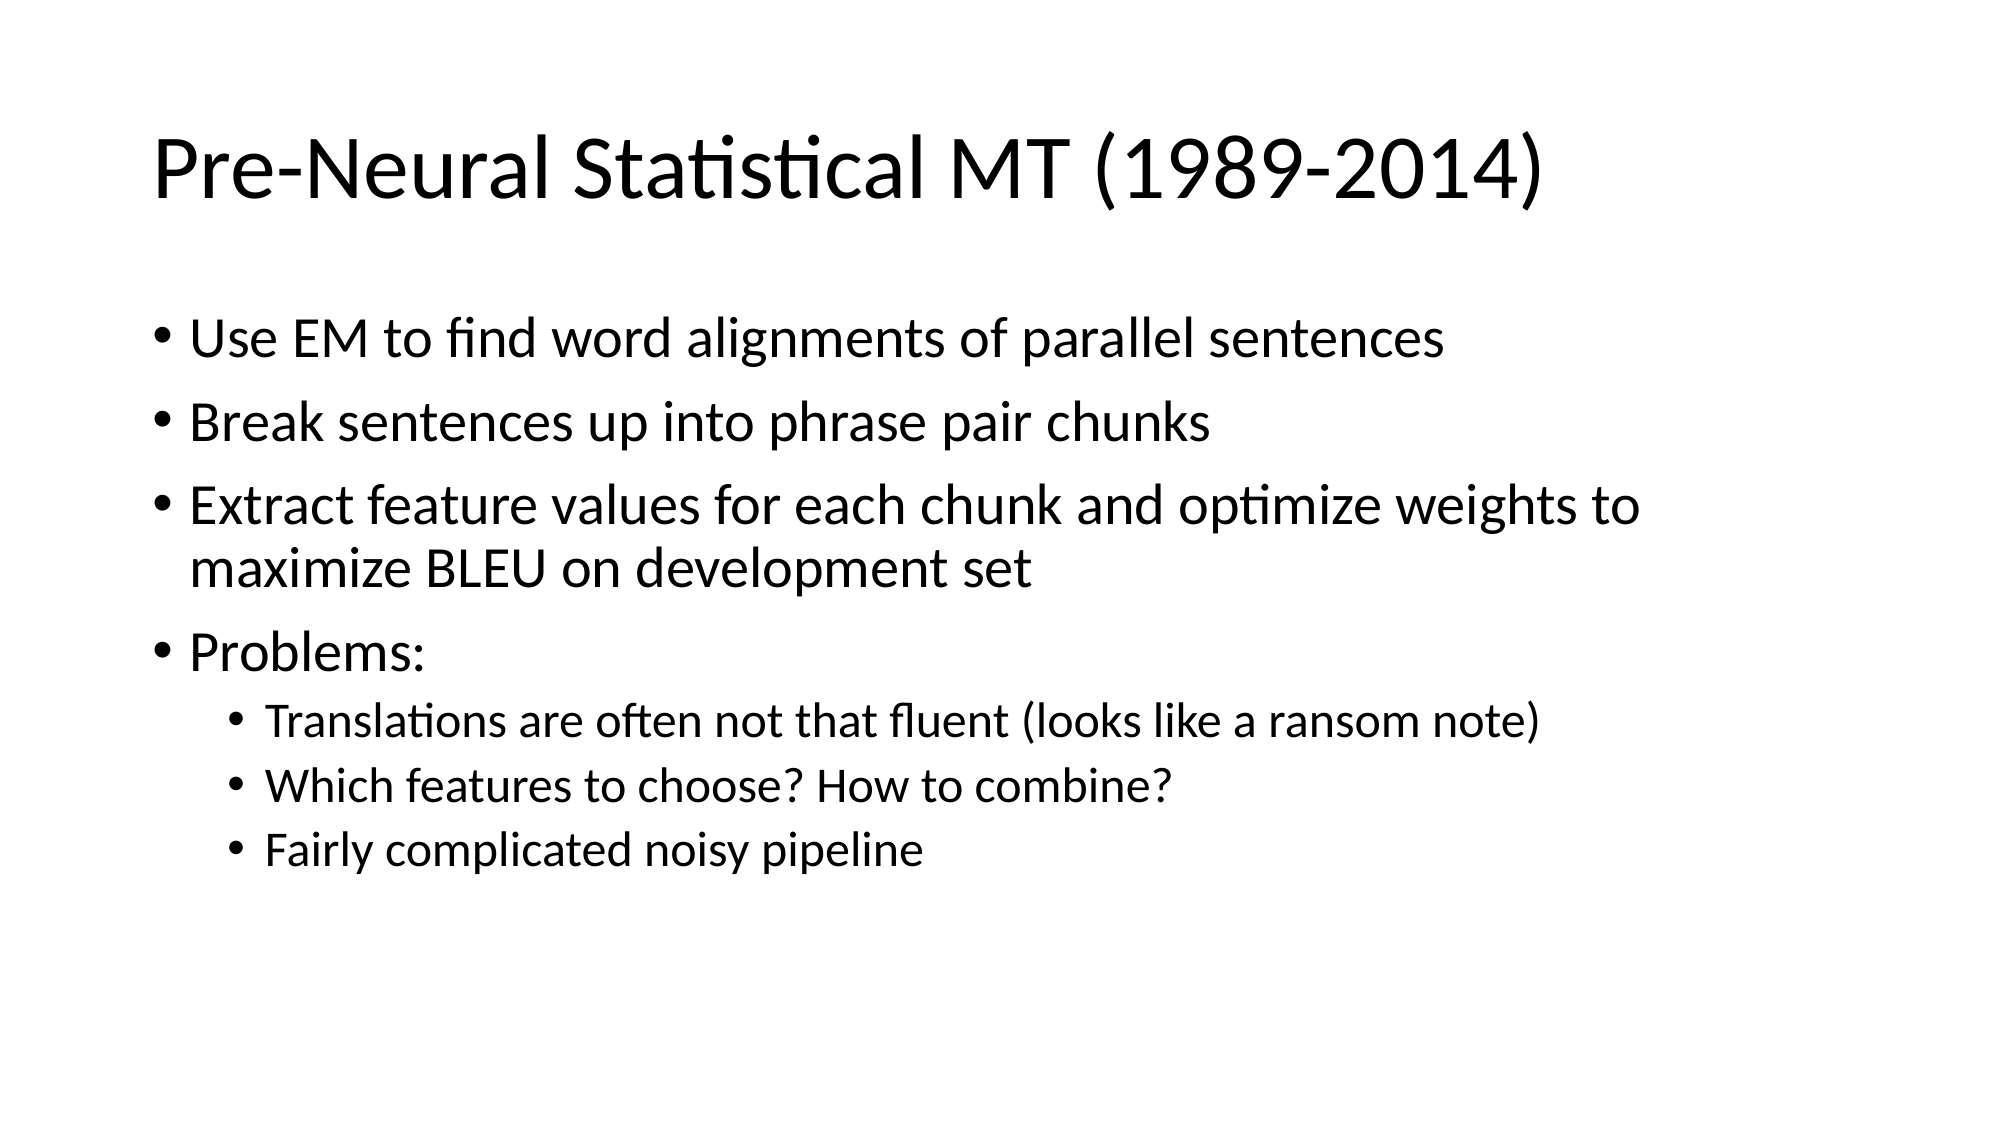

# Pre-Neural Statistical MT (1989-2014)
Use EM to find word alignments of parallel sentences
Break sentences up into phrase pair chunks
Extract feature values for each chunk and optimize weights to maximize BLEU on development set
Problems:
Translations are often not that fluent (looks like a ransom note)
Which features to choose? How to combine?
Fairly complicated noisy pipeline